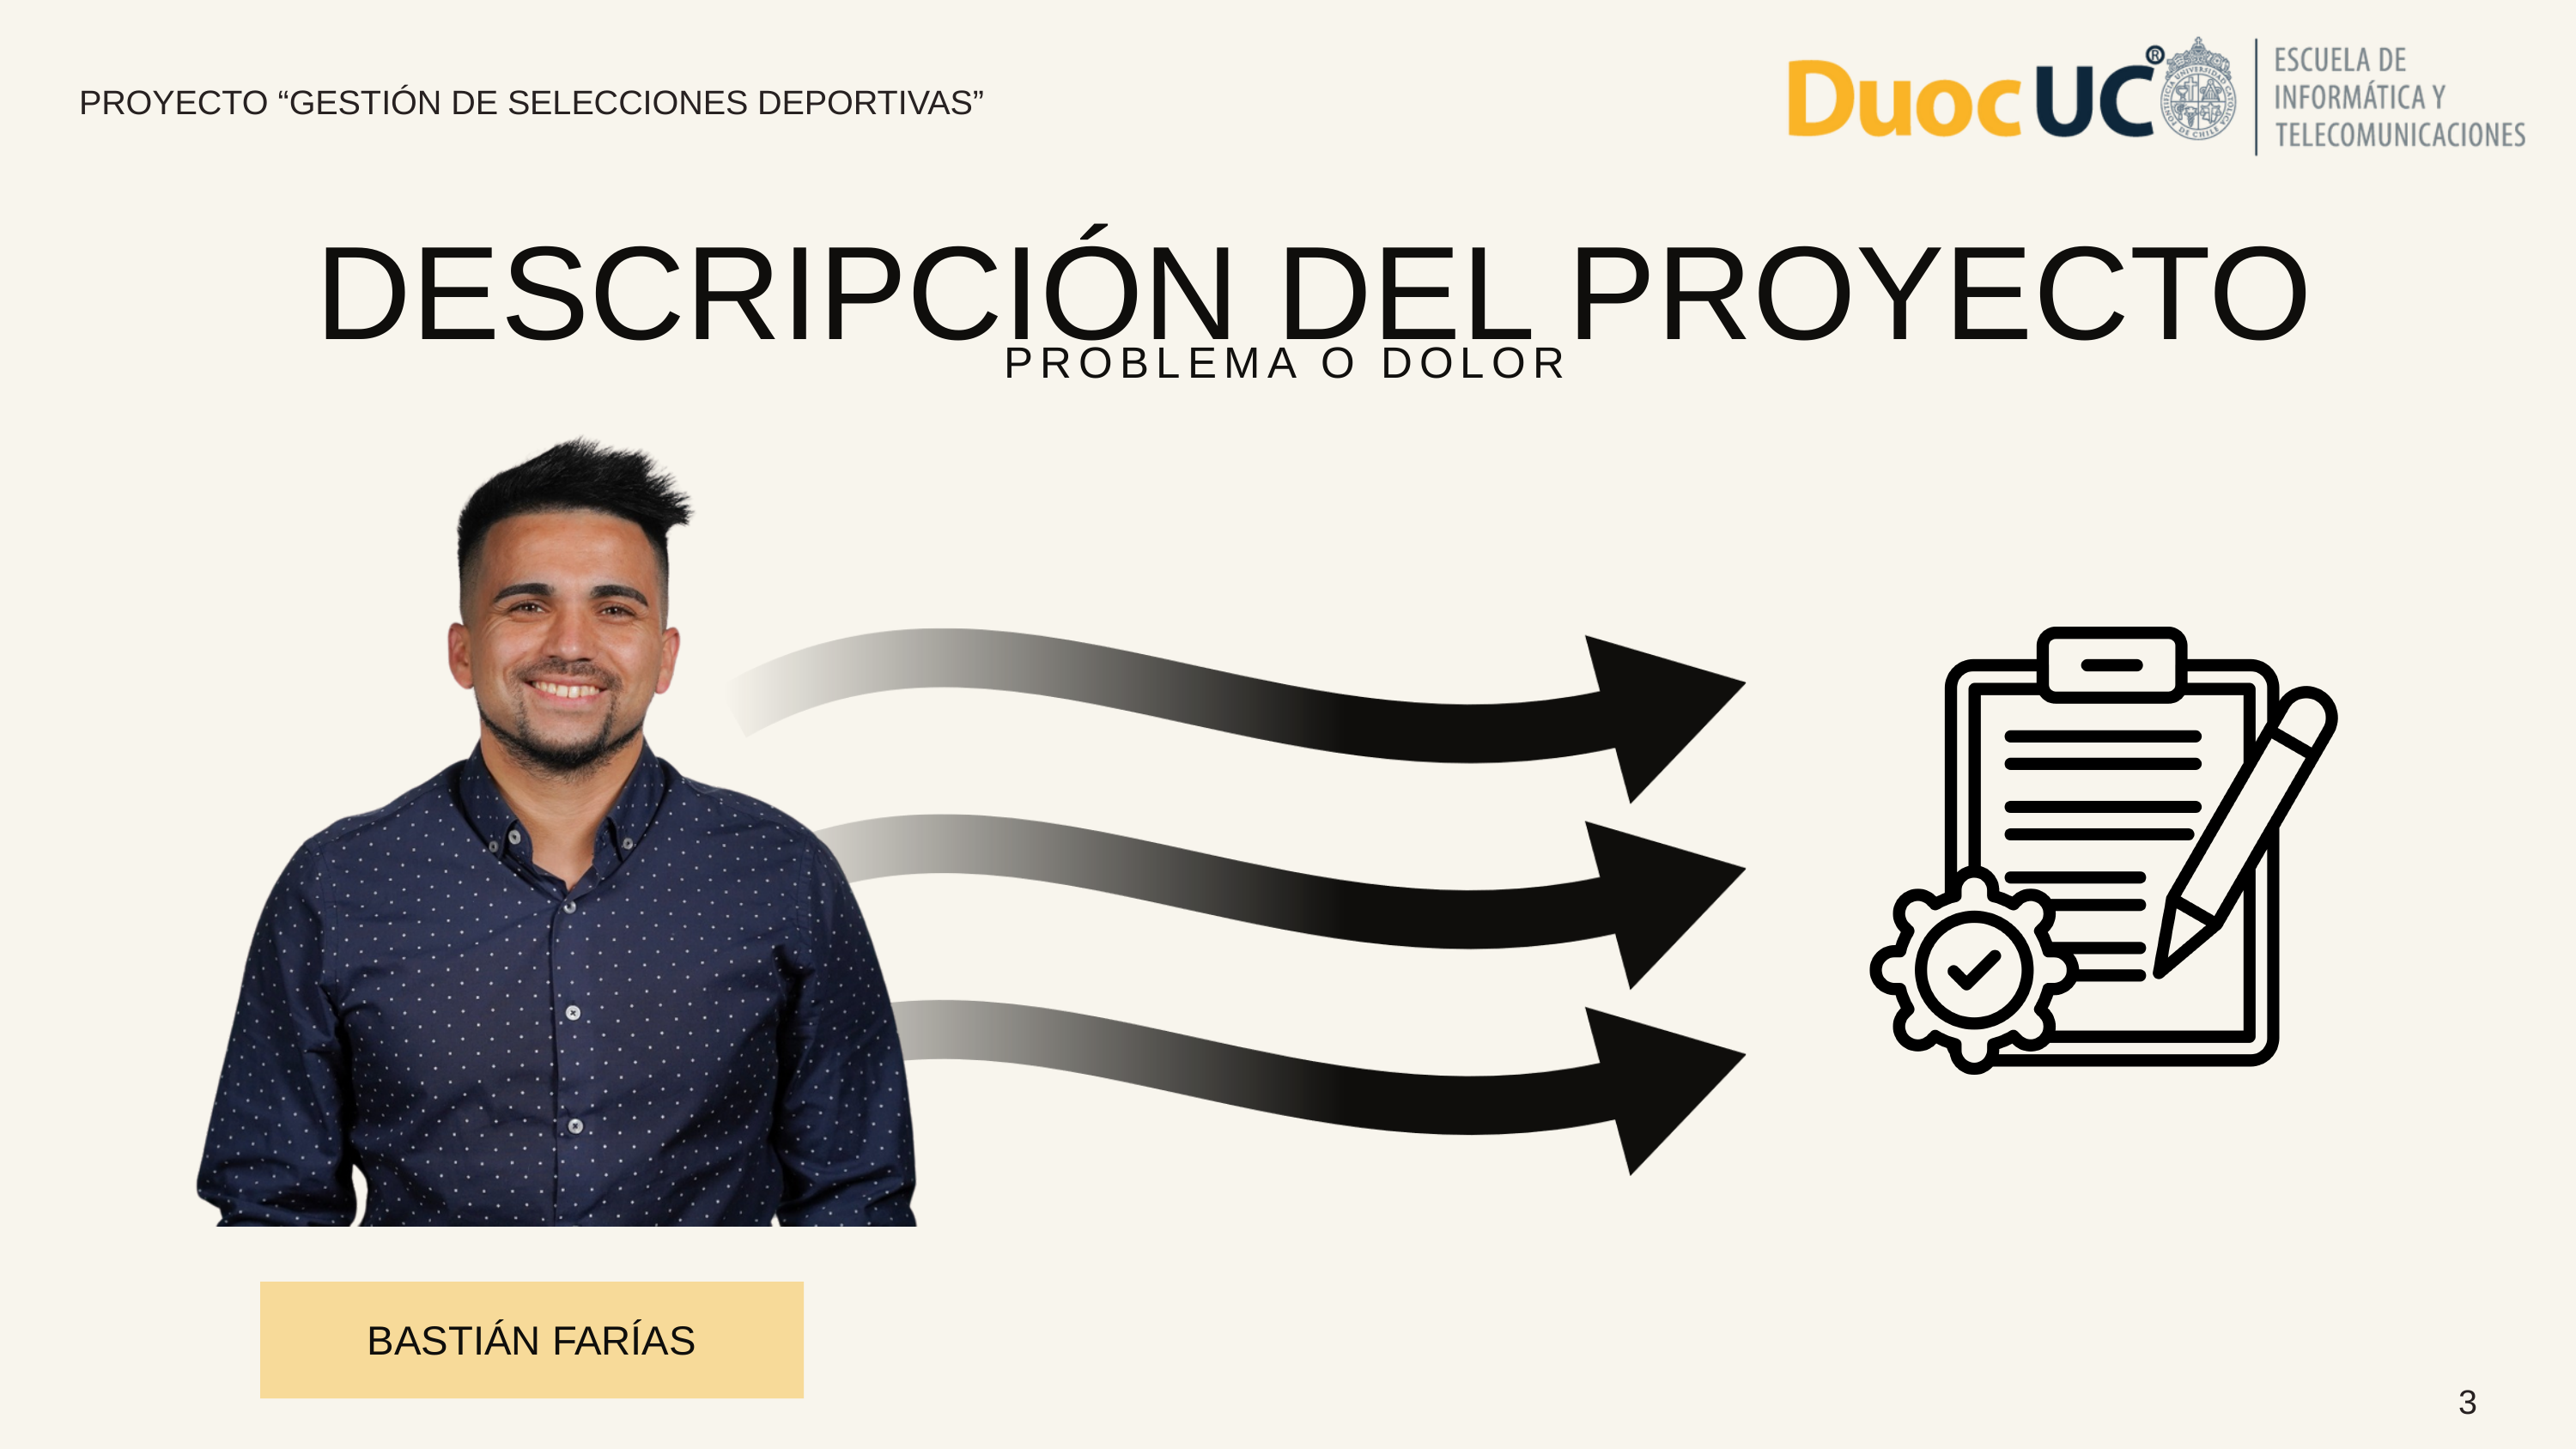

PROYECTO “GESTIÓN DE SELECCIONES DEPORTIVAS”
DESCRIPCIÓN DEL PROYECTO
PROBLEMA O DOLOR

BASTIÁN FARÍAS
3